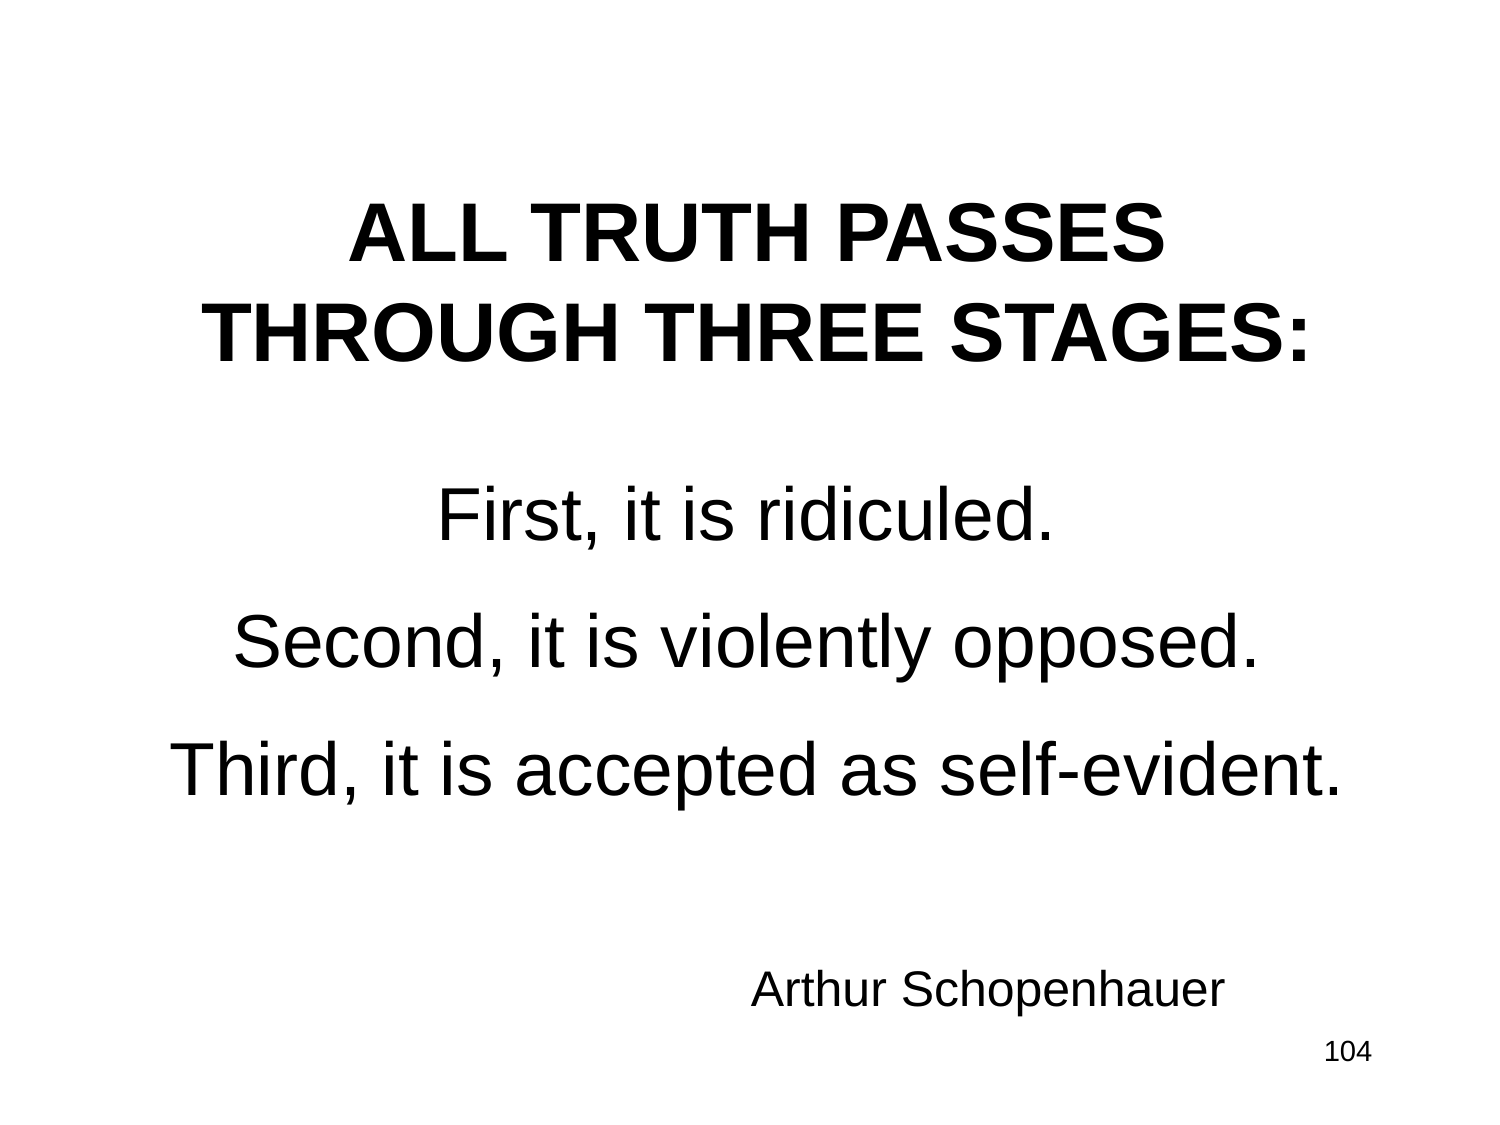

ALL TRUTH PASSES THROUGH THREE STAGES:

First, it is ridiculed.
Second, it is violently opposed.
Third, it is accepted as self-evident.
# Arthur Schopenhauer
104